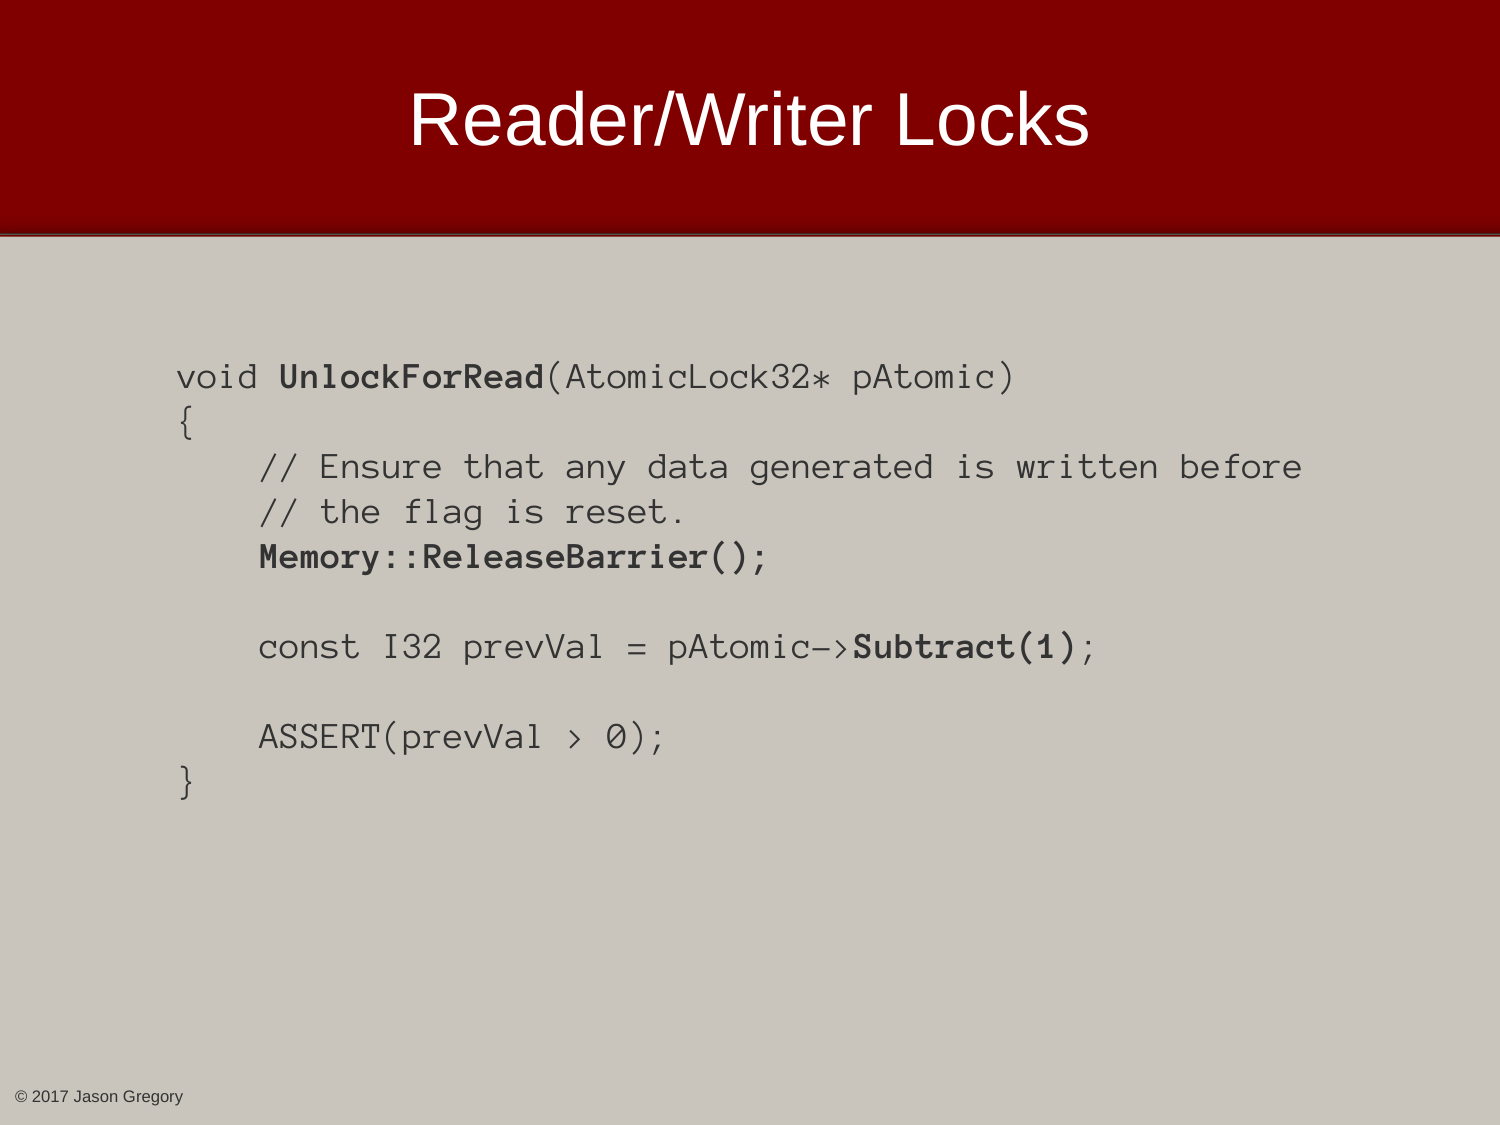

# Reader/Writer Locks
void UnlockForRead(AtomicLock32* pAtomic)
{
    // Ensure that any data generated is written before
    // the flag is reset.
    Memory::ReleaseBarrier();

    const I32 prevVal = pAtomic->Subtract(1);

    ASSERT(prevVal > 0);
}
© 2017 Jason Gregory